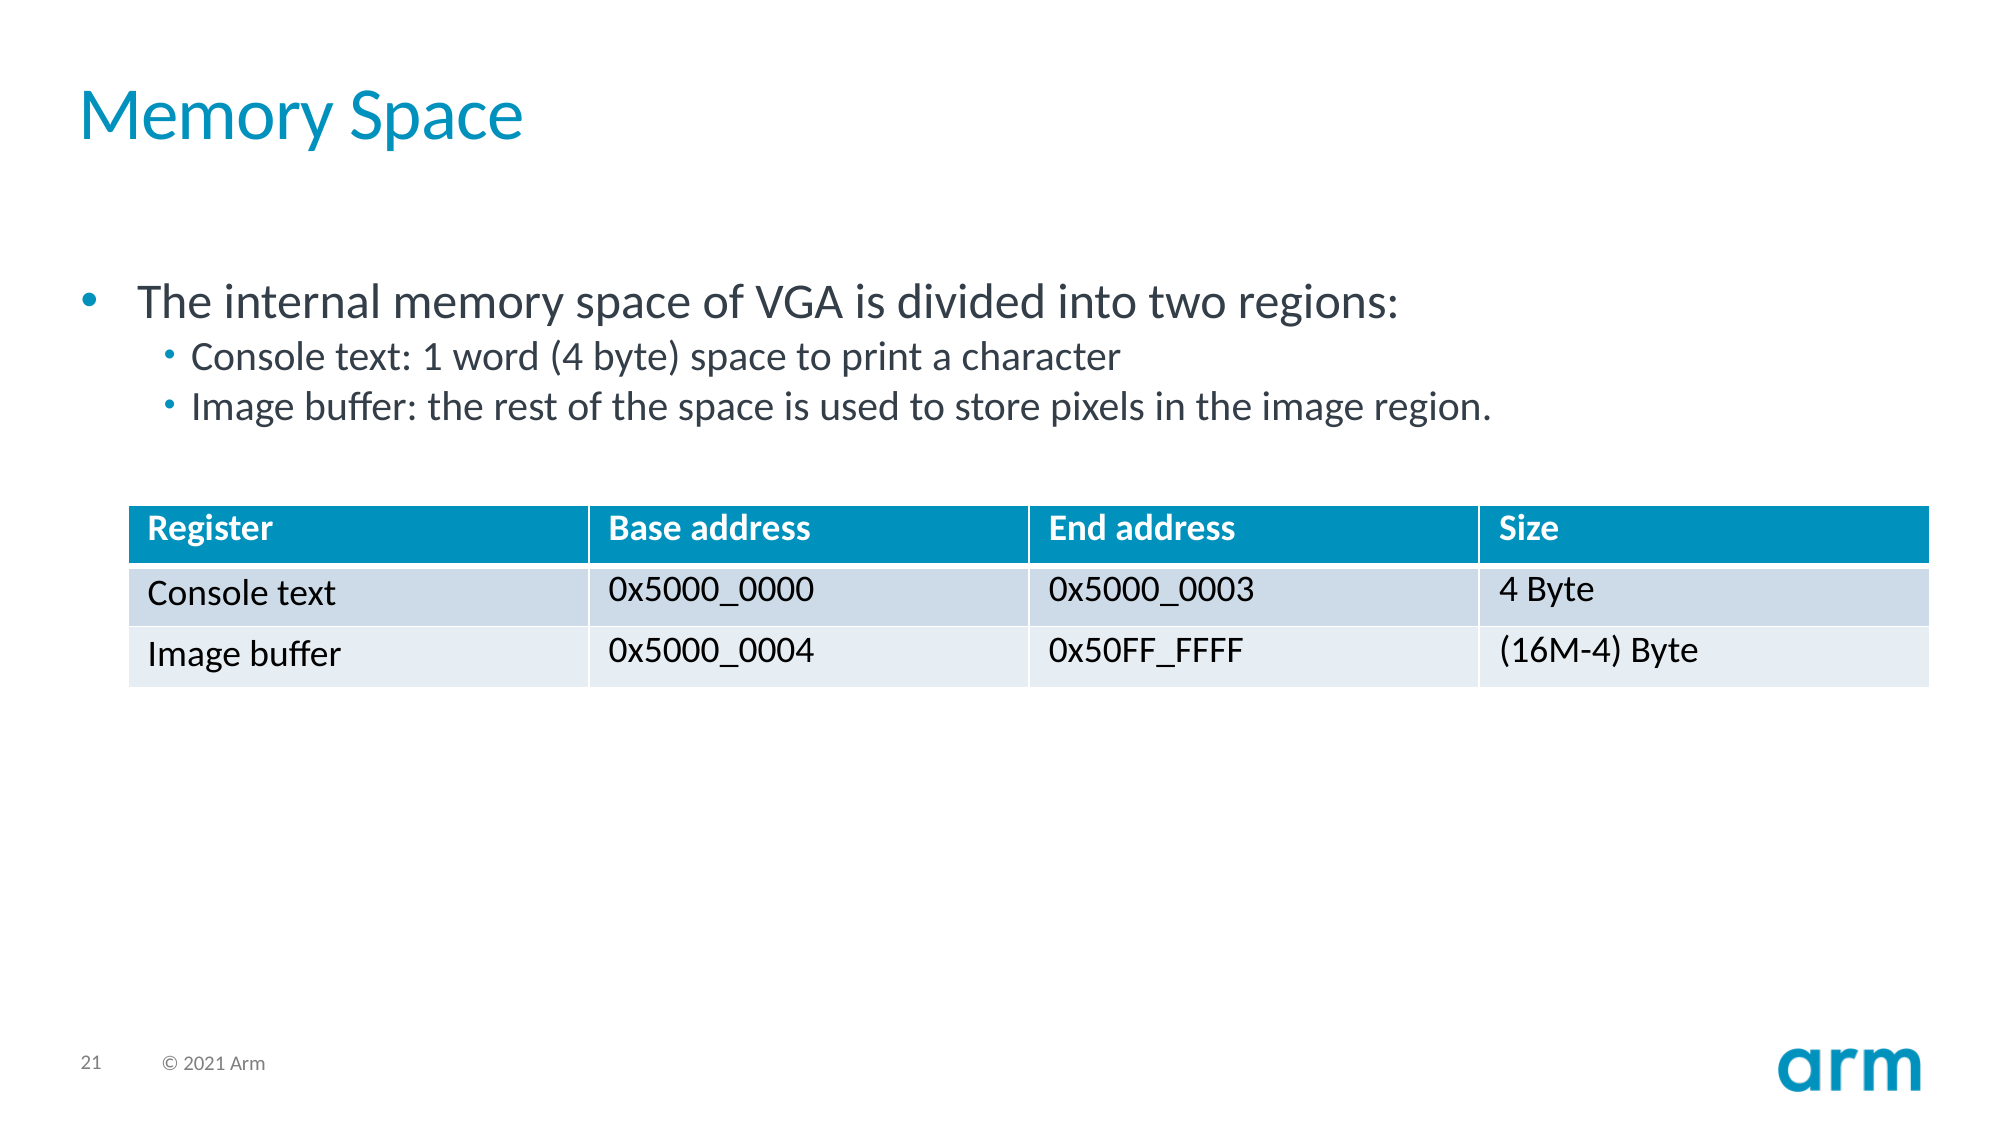

# Memory Space
The internal memory space of VGA is divided into two regions:
Console text: 1 word (4 byte) space to print a character
Image buffer: the rest of the space is used to store pixels in the image region.
| Register | Base address | End address | Size |
| --- | --- | --- | --- |
| Console text | 0x5000\_0000 | 0x5000\_0003 | 4 Byte |
| Image buffer | 0x5000\_0004 | 0x50FF\_FFFF | (16M-4) Byte |